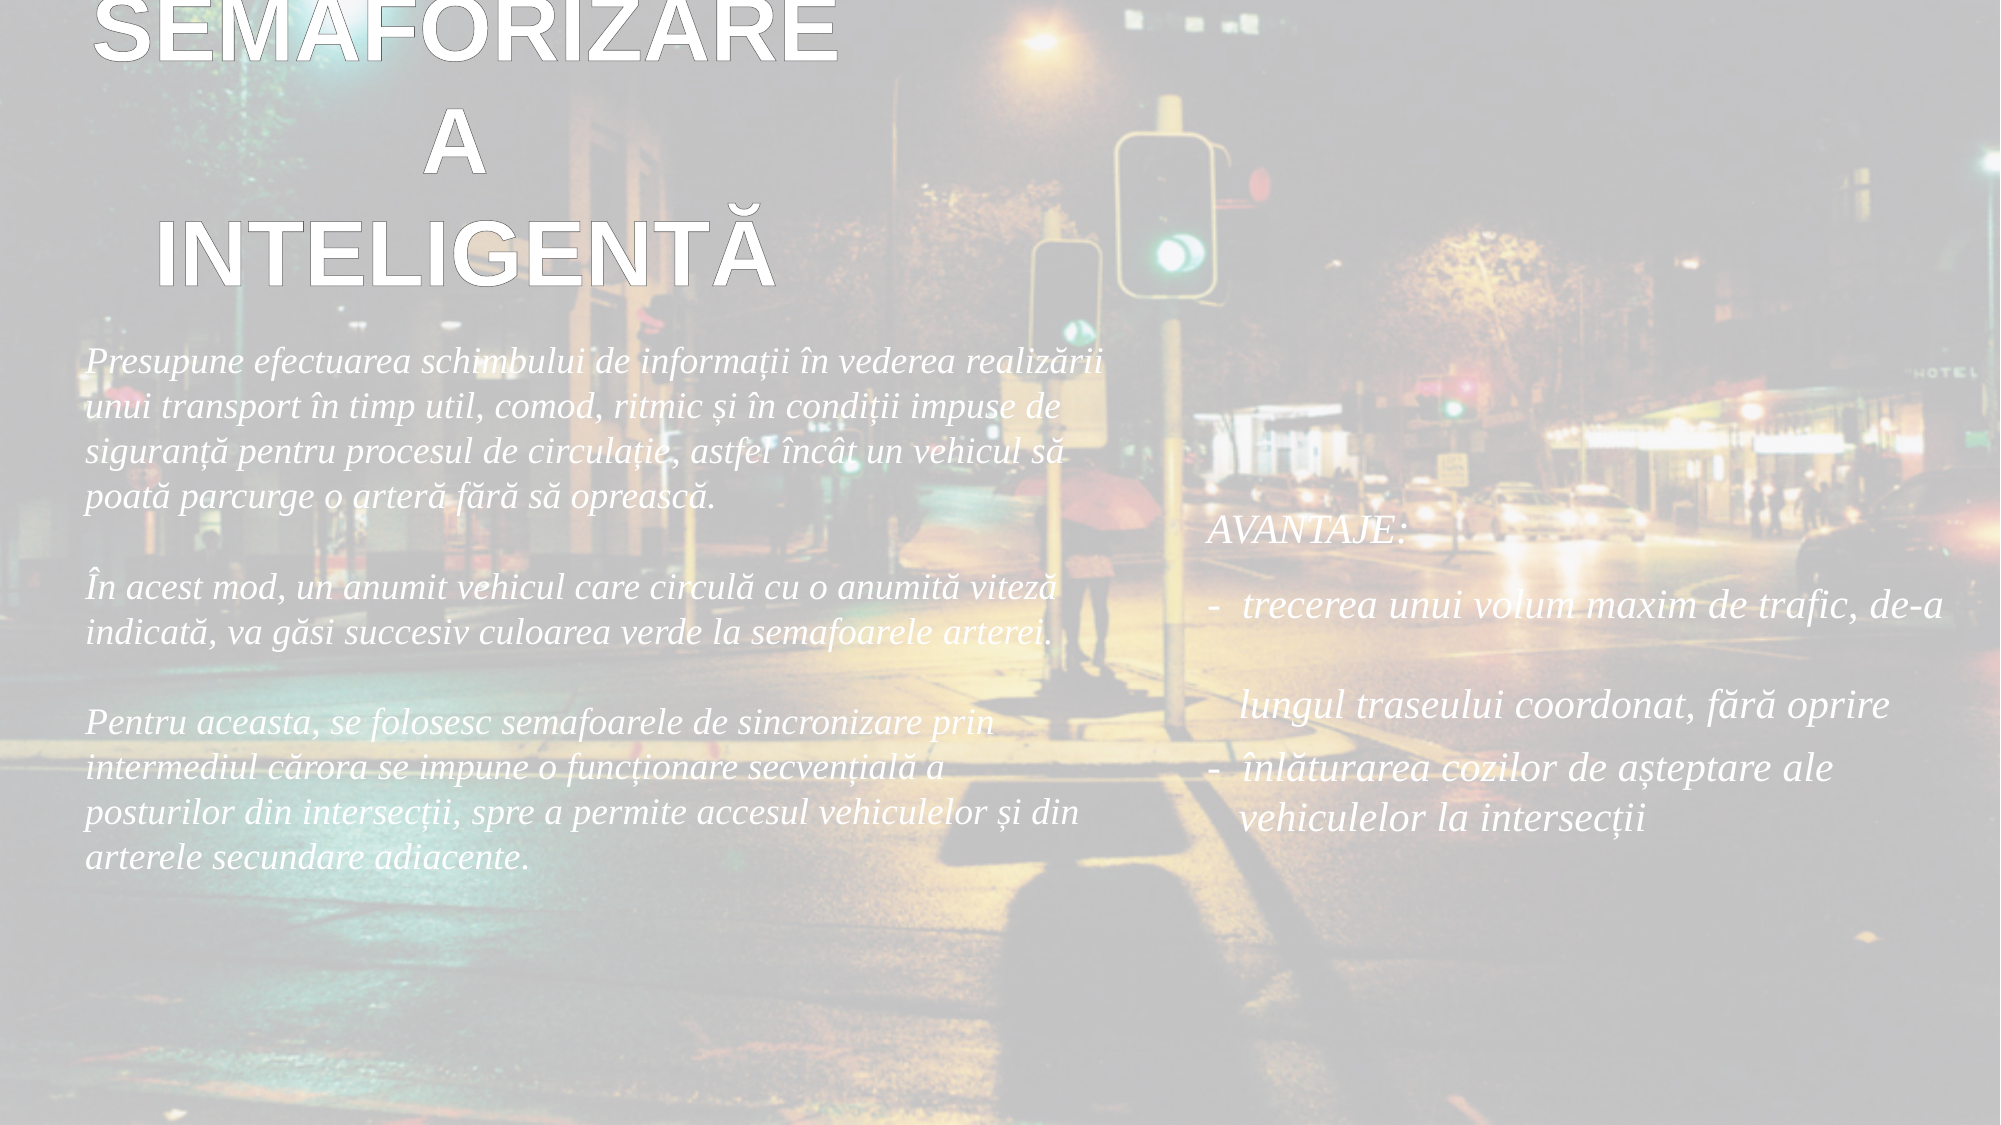

# Semaforizarea inteligentă
Presupune efectuarea schimbului de informații în vederea realizării unui transport în timp util, comod, ritmic și în condiții impuse de siguranță pentru procesul de circulație, astfel încât un vehicul să poată parcurge o arteră fără să oprească.
Avantaje:

-  trecerea unui volum maxim de trafic, de-a
   lungul traseului coordonat, fără oprire
-  înlăturarea cozilor de așteptare ale
   vehiculelor la intersecții
În acest mod, un anumit vehicul care circulă cu o anumită viteză indicată, va găsi succesiv culoarea verde la semafoarele arterei.

Pentru aceasta, se folosesc semafoarele de sincronizare prin intermediul cărora se impune o funcționare secvențială a posturilor din intersecții, spre a permite accesul vehiculelor și din arterele secundare adiacente.